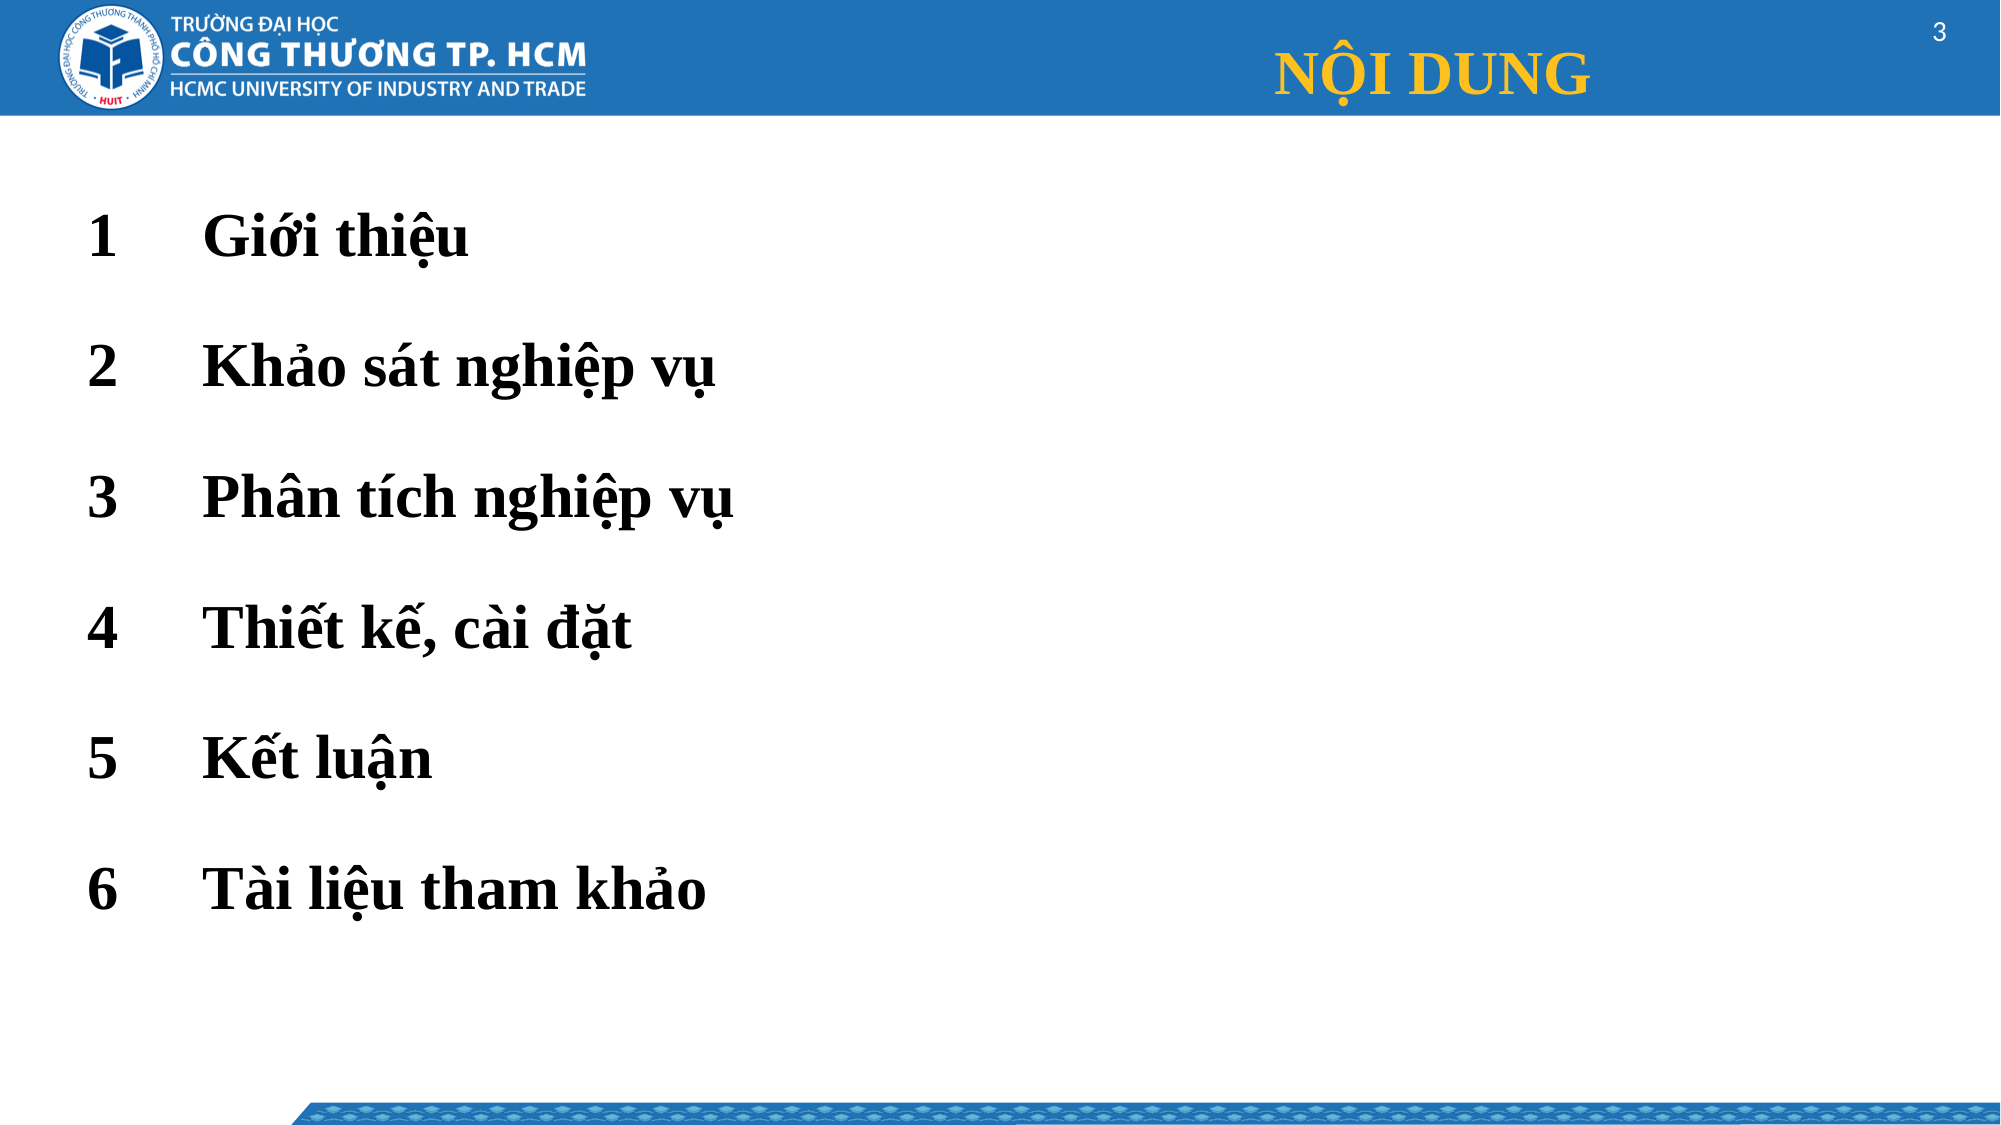

3
# NỘI DUNG
| 1 | Giới thiệu |
| --- | --- |
| 2 | Khảo sát nghiệp vụ |
| 3 | Phân tích nghiệp vụ |
| 4 | Thiết kế, cài đặt |
| 5 | Kết luận |
| 6 | Tài liệu tham khảo |